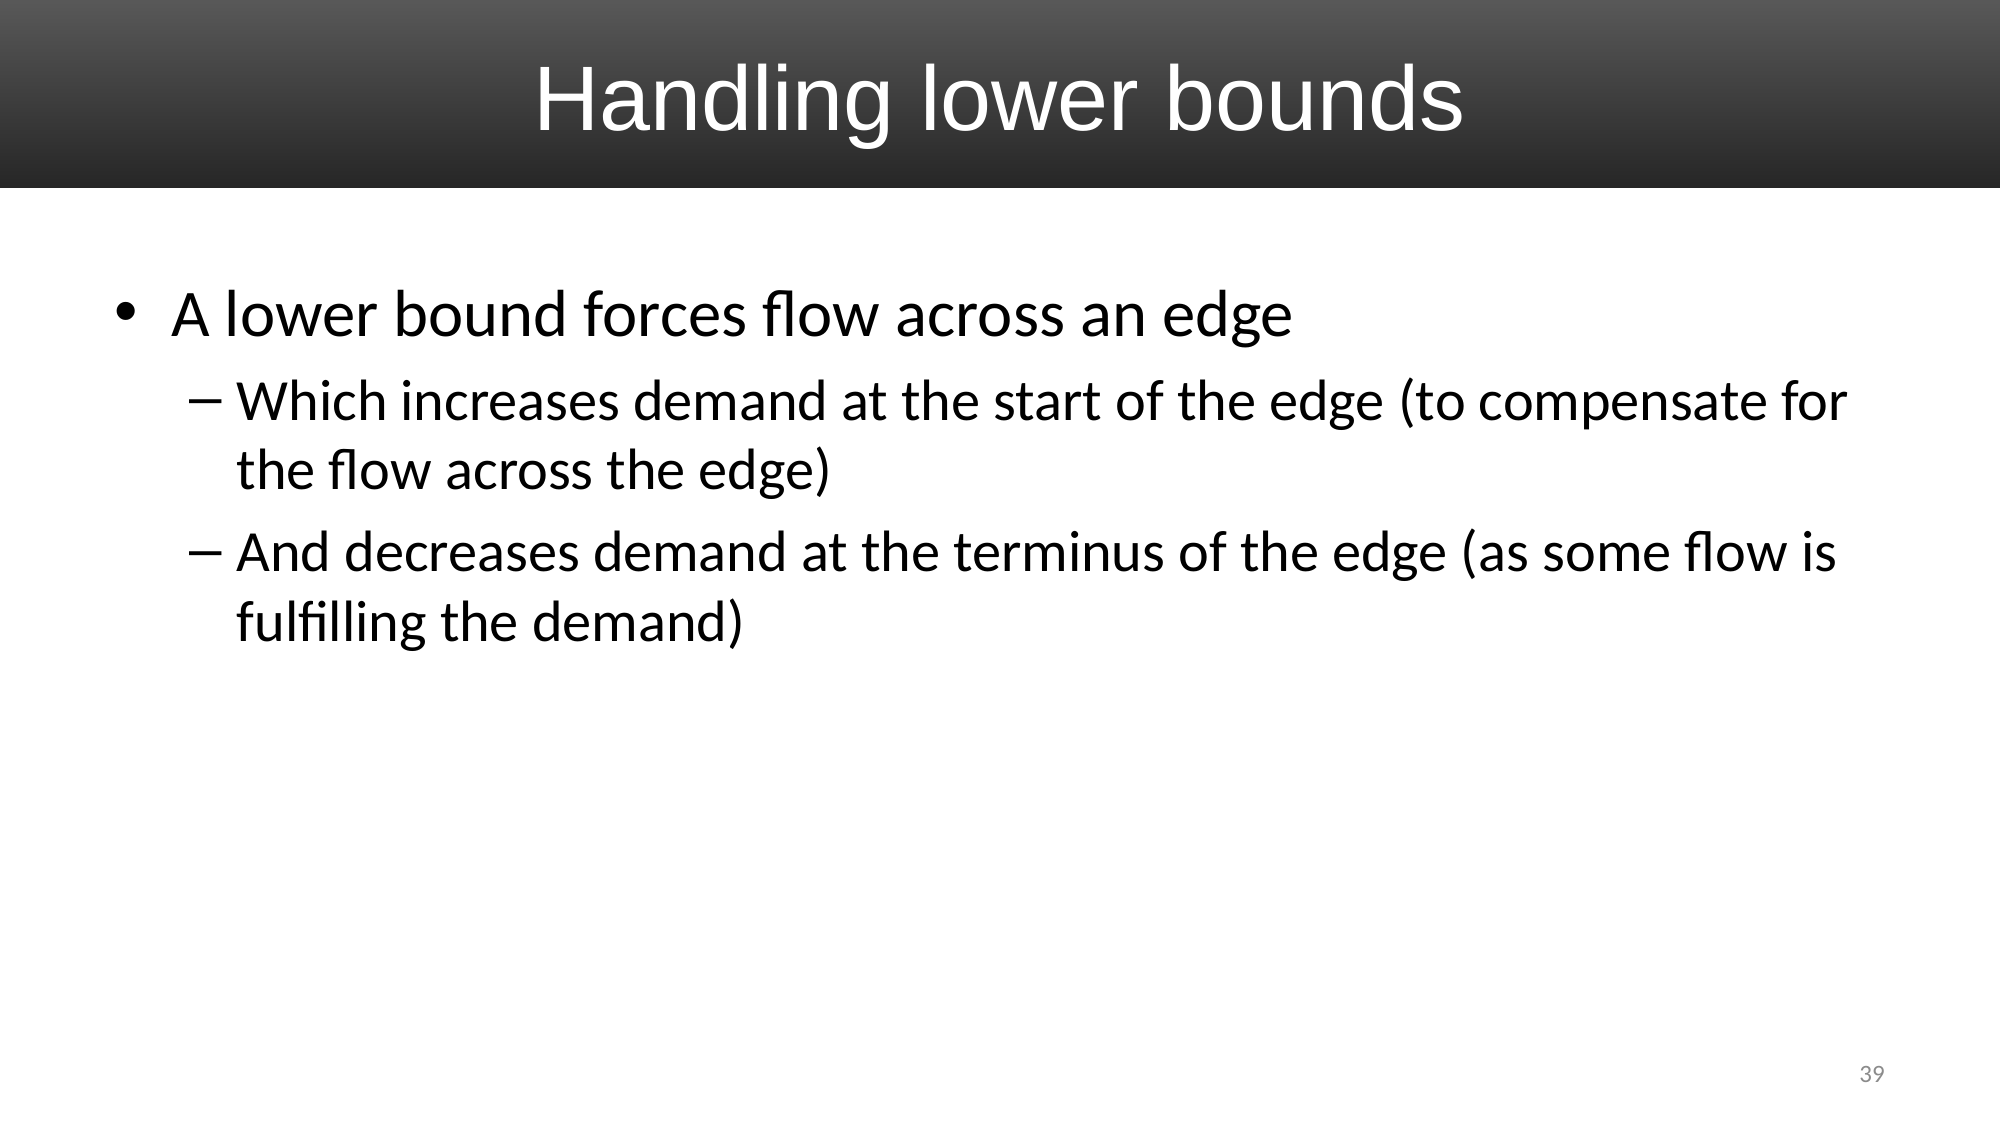

# Handling lower bounds
A lower bound forces flow across an edge
Which increases demand at the start of the edge (to compensate for the flow across the edge)
And decreases demand at the terminus of the edge (as some flow is fulfilling the demand)

39